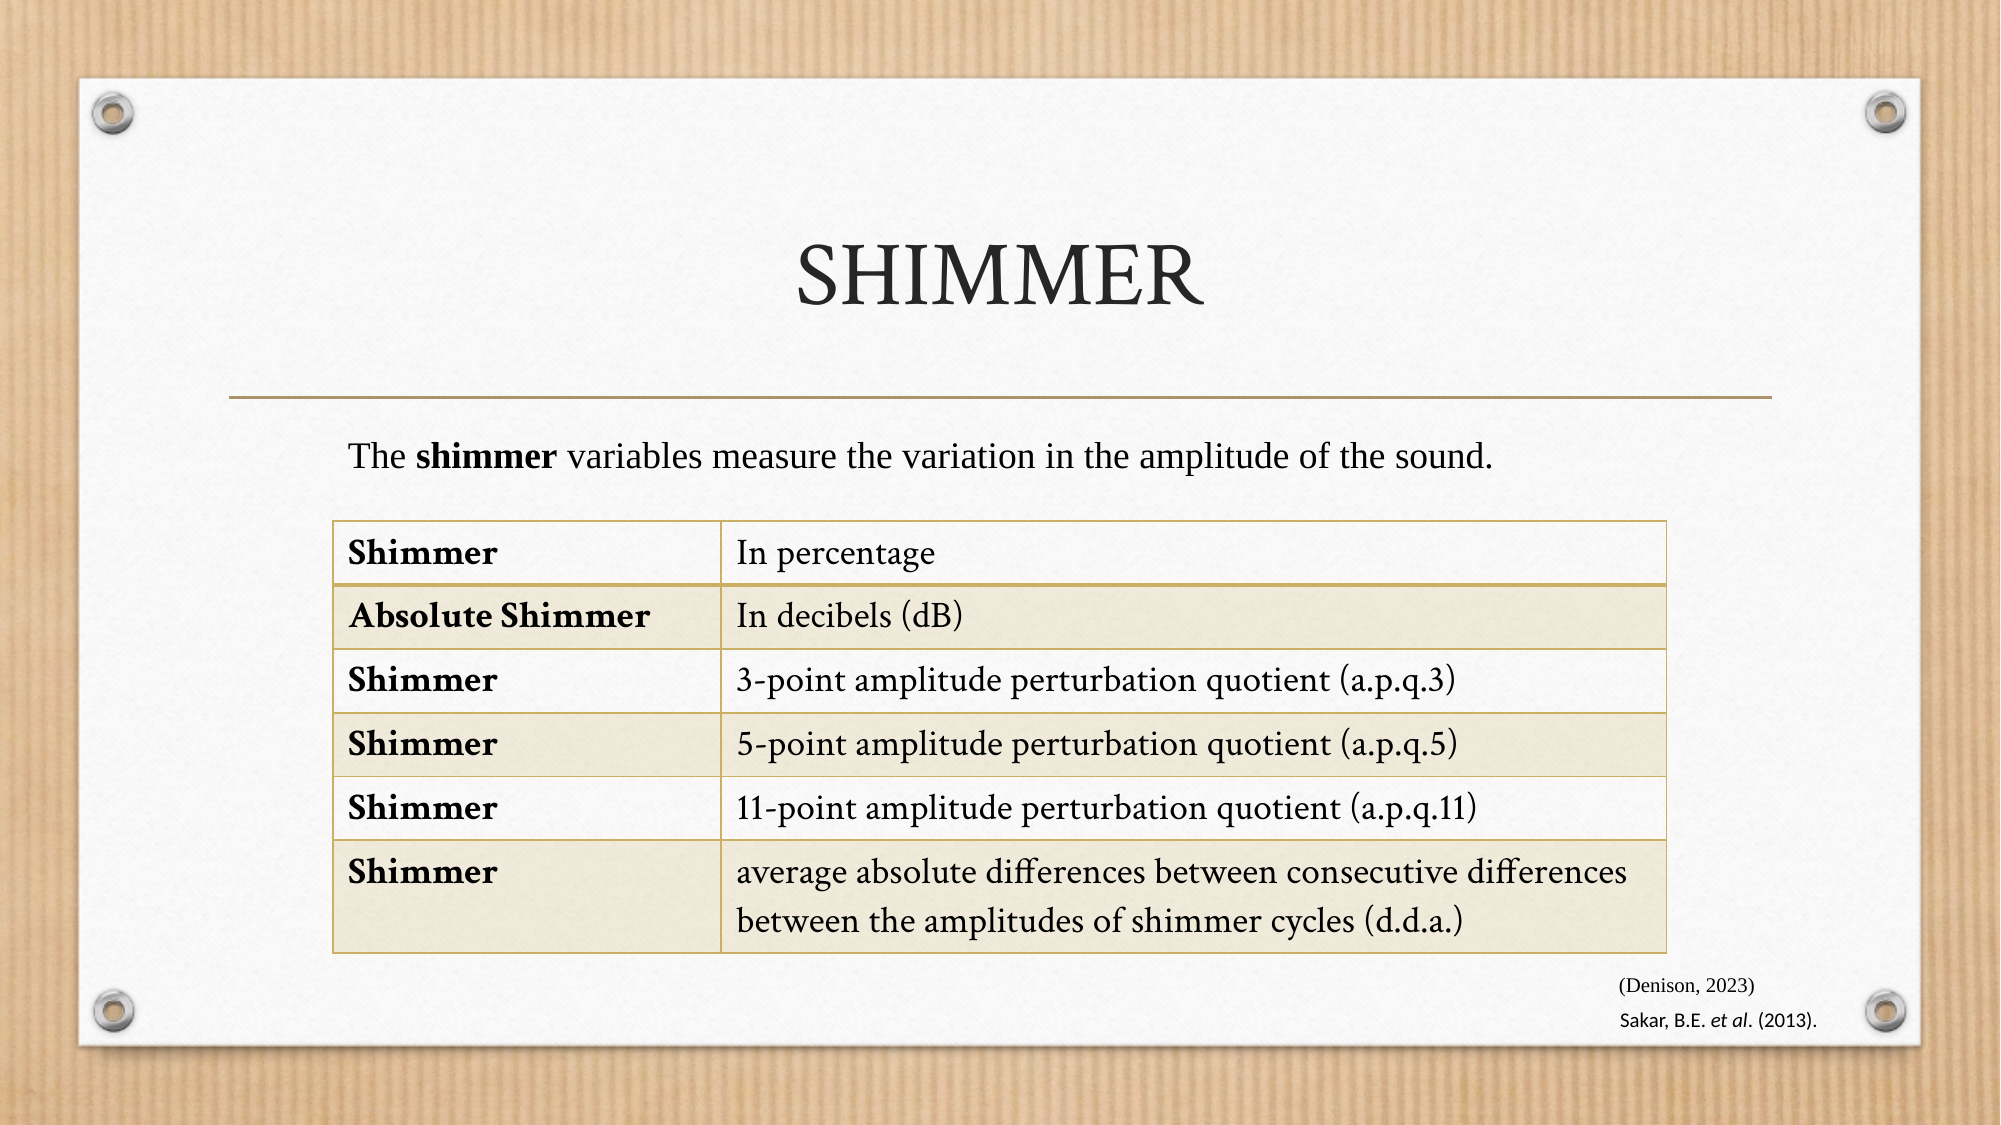

# SHIMMER
The shimmer variables measure the variation in the amplitude of the sound.
| Shimmer | In percentage |
| --- | --- |
| Absolute Shimmer | In decibels (dB) |
| Shimmer | 3-point amplitude perturbation quotient (a.p.q.3) |
| Shimmer | 5-point amplitude perturbation quotient (a.p.q.5) |
| Shimmer | 11-point amplitude perturbation quotient (a.p.q.11) |
| Shimmer | average absolute differences between consecutive differences between the amplitudes of shimmer cycles (d.d.a.) |
(Denison, 2023)
Sakar, B.E. et al. (2013).